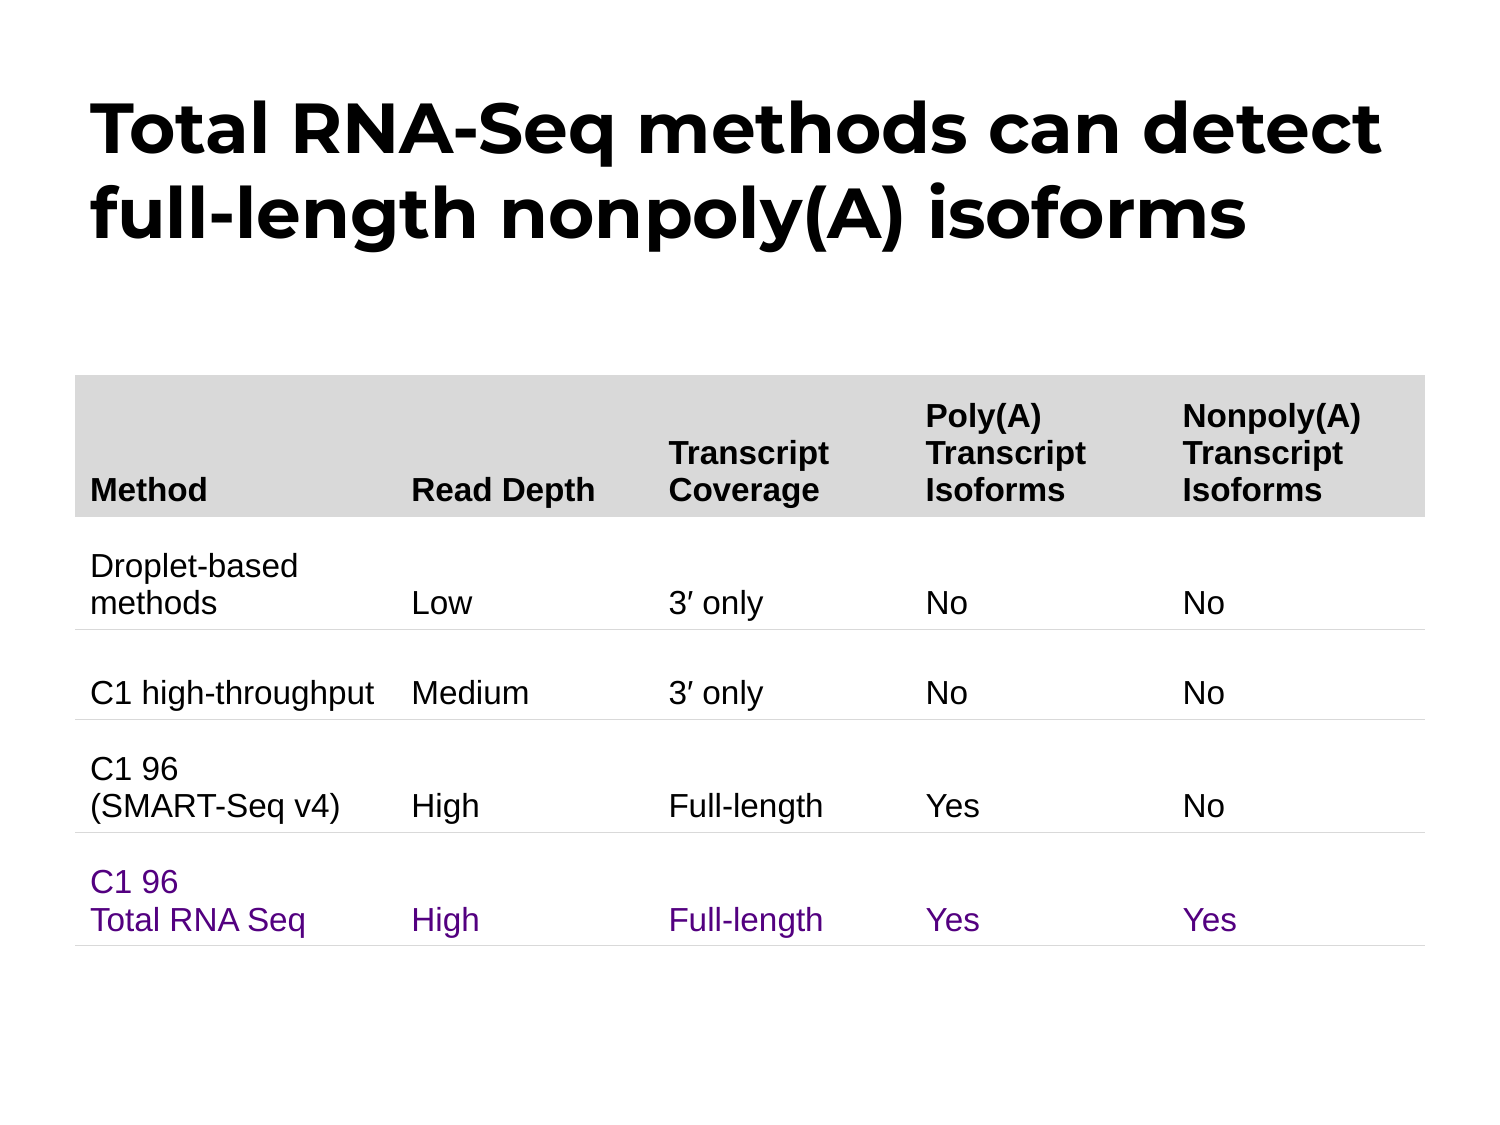

# Total RNA-Seq methods can detect full-length nonpoly(A) isoforms
| Method | Read Depth | Transcript Coverage | Poly(A) Transcript Isoforms | Nonpoly(A) Transcript Isoforms |
| --- | --- | --- | --- | --- |
| Droplet-based methods | Low | 3′ only | No | No |
| C1 high-throughput | Medium | 3′ only | No | No |
| C1 96 (SMART-Seq v4) | High | Full-length | Yes | No |
| C1 96 Total RNA Seq | High | Full-length | Yes | Yes |